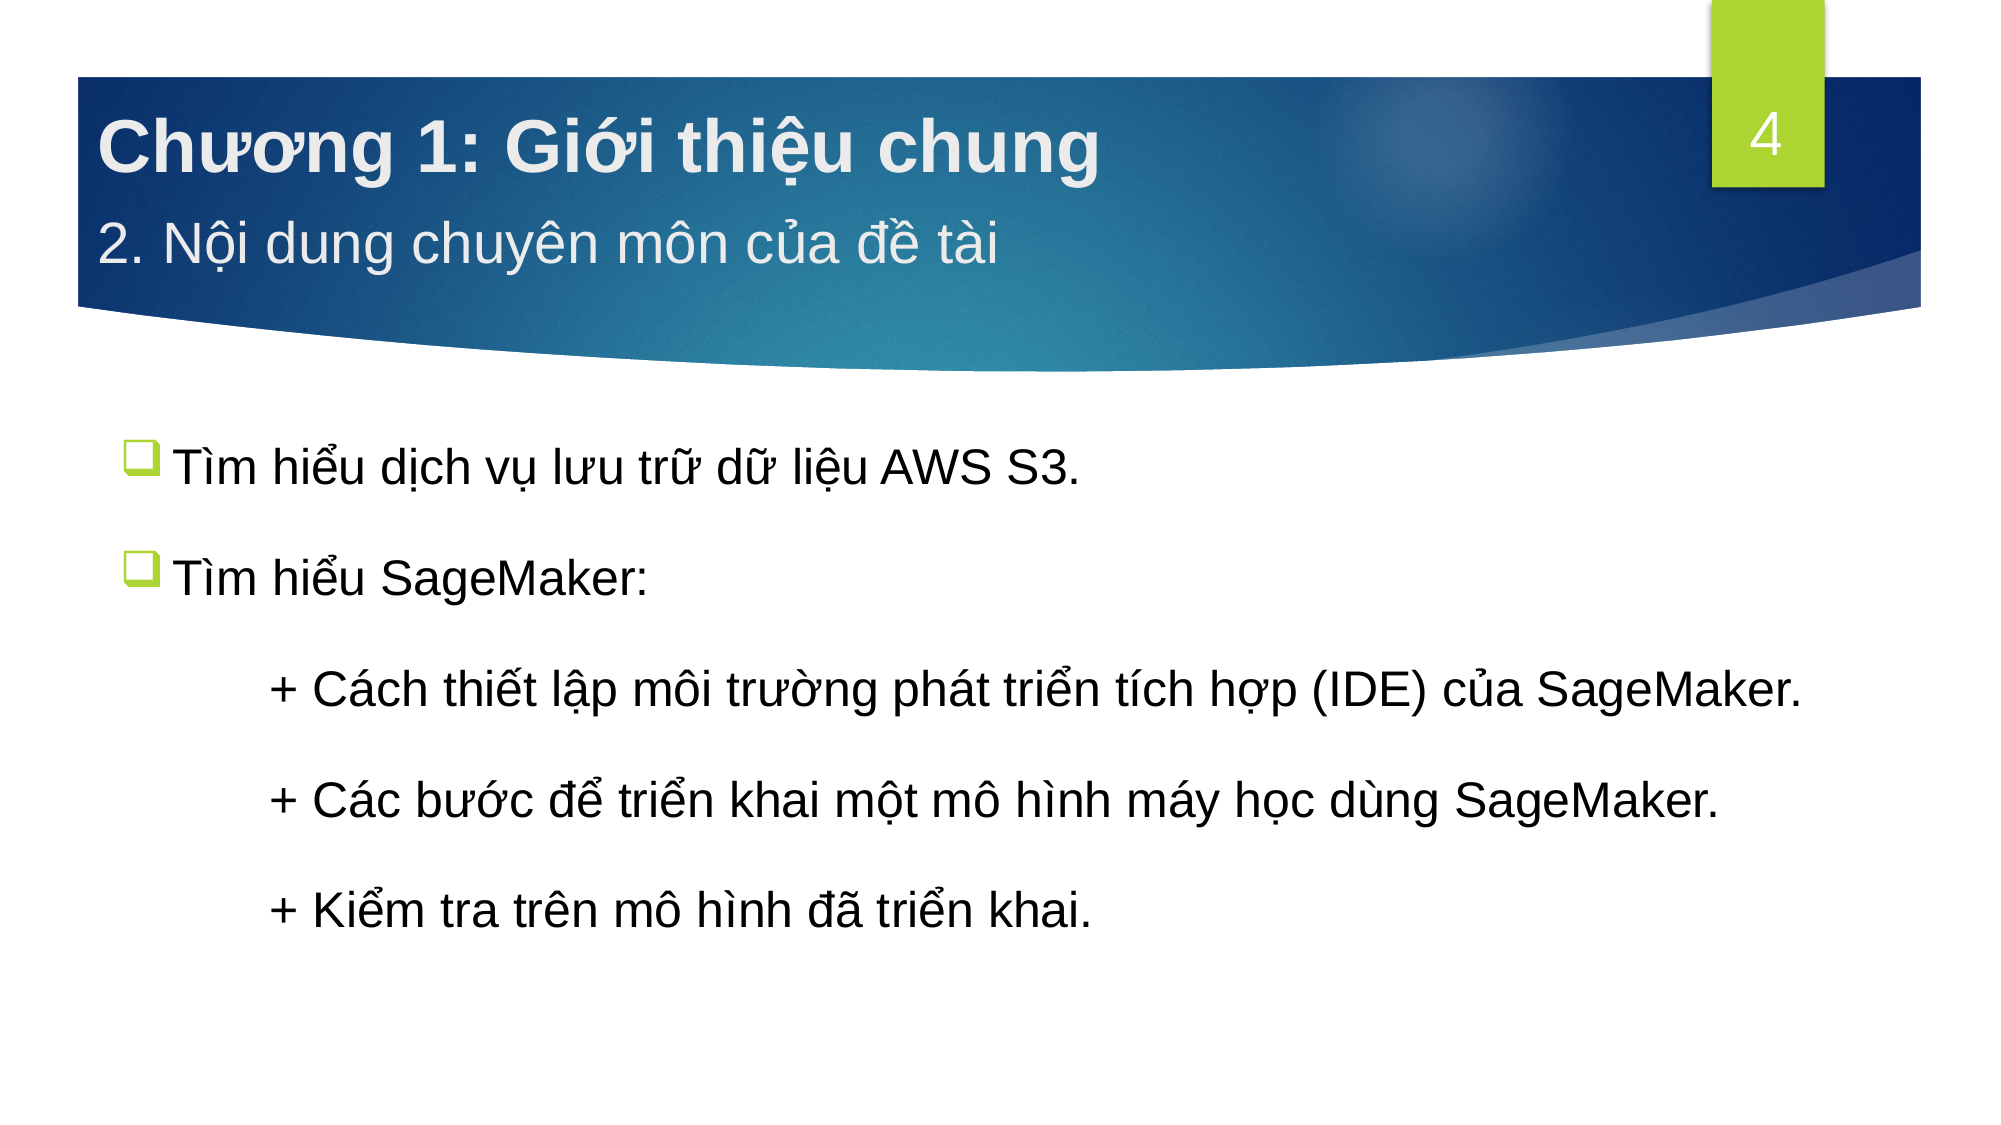

4
# Chương 1: Giới thiệu chung
2. Nội dung chuyên môn của đề tài
Tìm hiểu dịch vụ lưu trữ dữ liệu AWS S3.
Tìm hiểu SageMaker:
	+ Cách thiết lập môi trường phát triển tích hợp (IDE) của SageMaker.
	+ Các bước để triển khai một mô hình máy học dùng SageMaker.
	+ Kiểm tra trên mô hình đã triển khai.